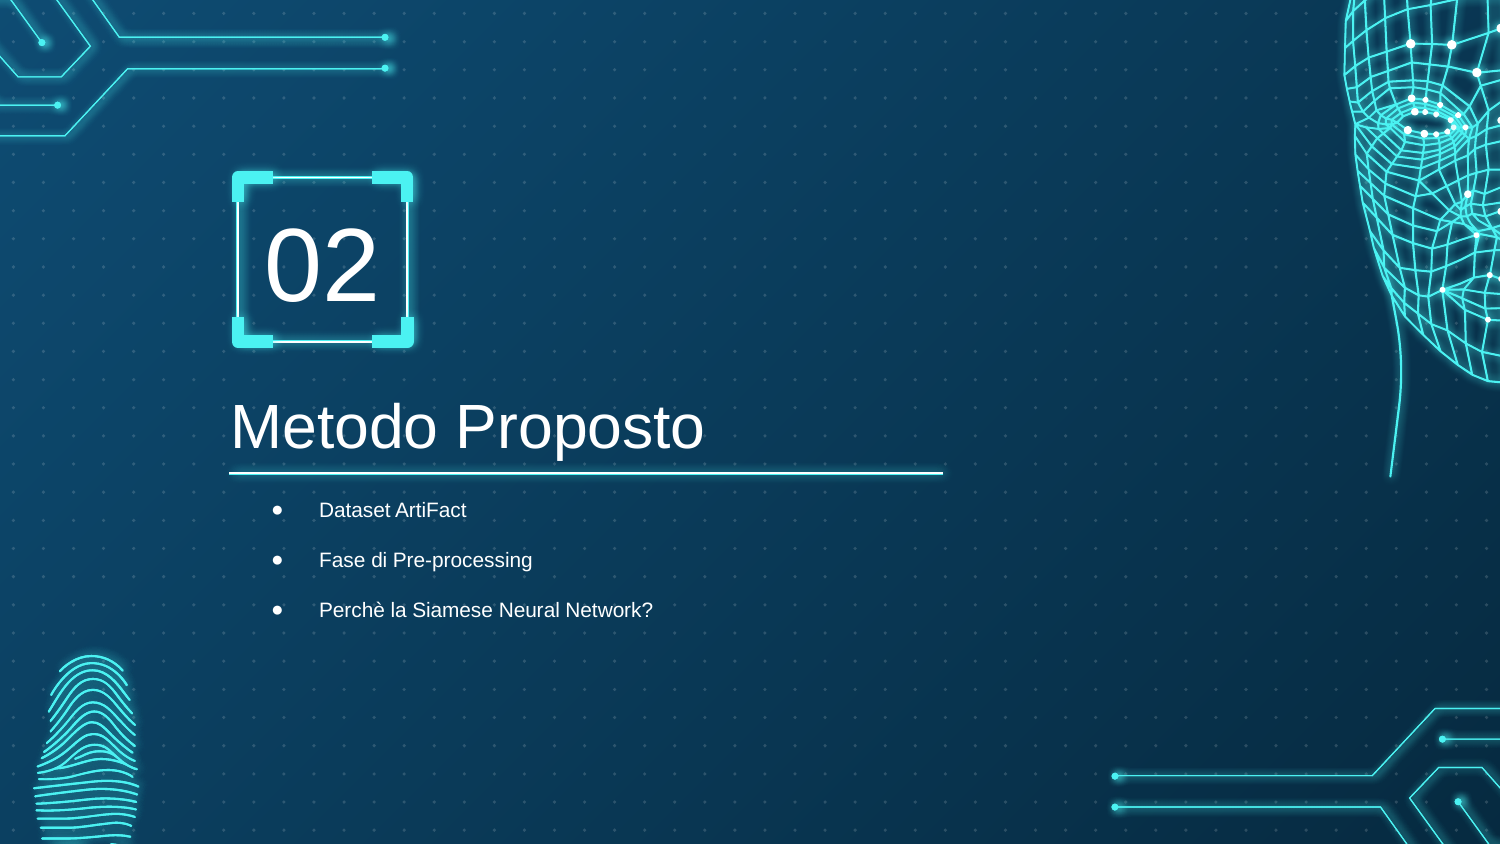

02
# Metodo Proposto
Dataset ArtiFact

Fase di Pre-processing

Perchè la Siamese Neural Network?